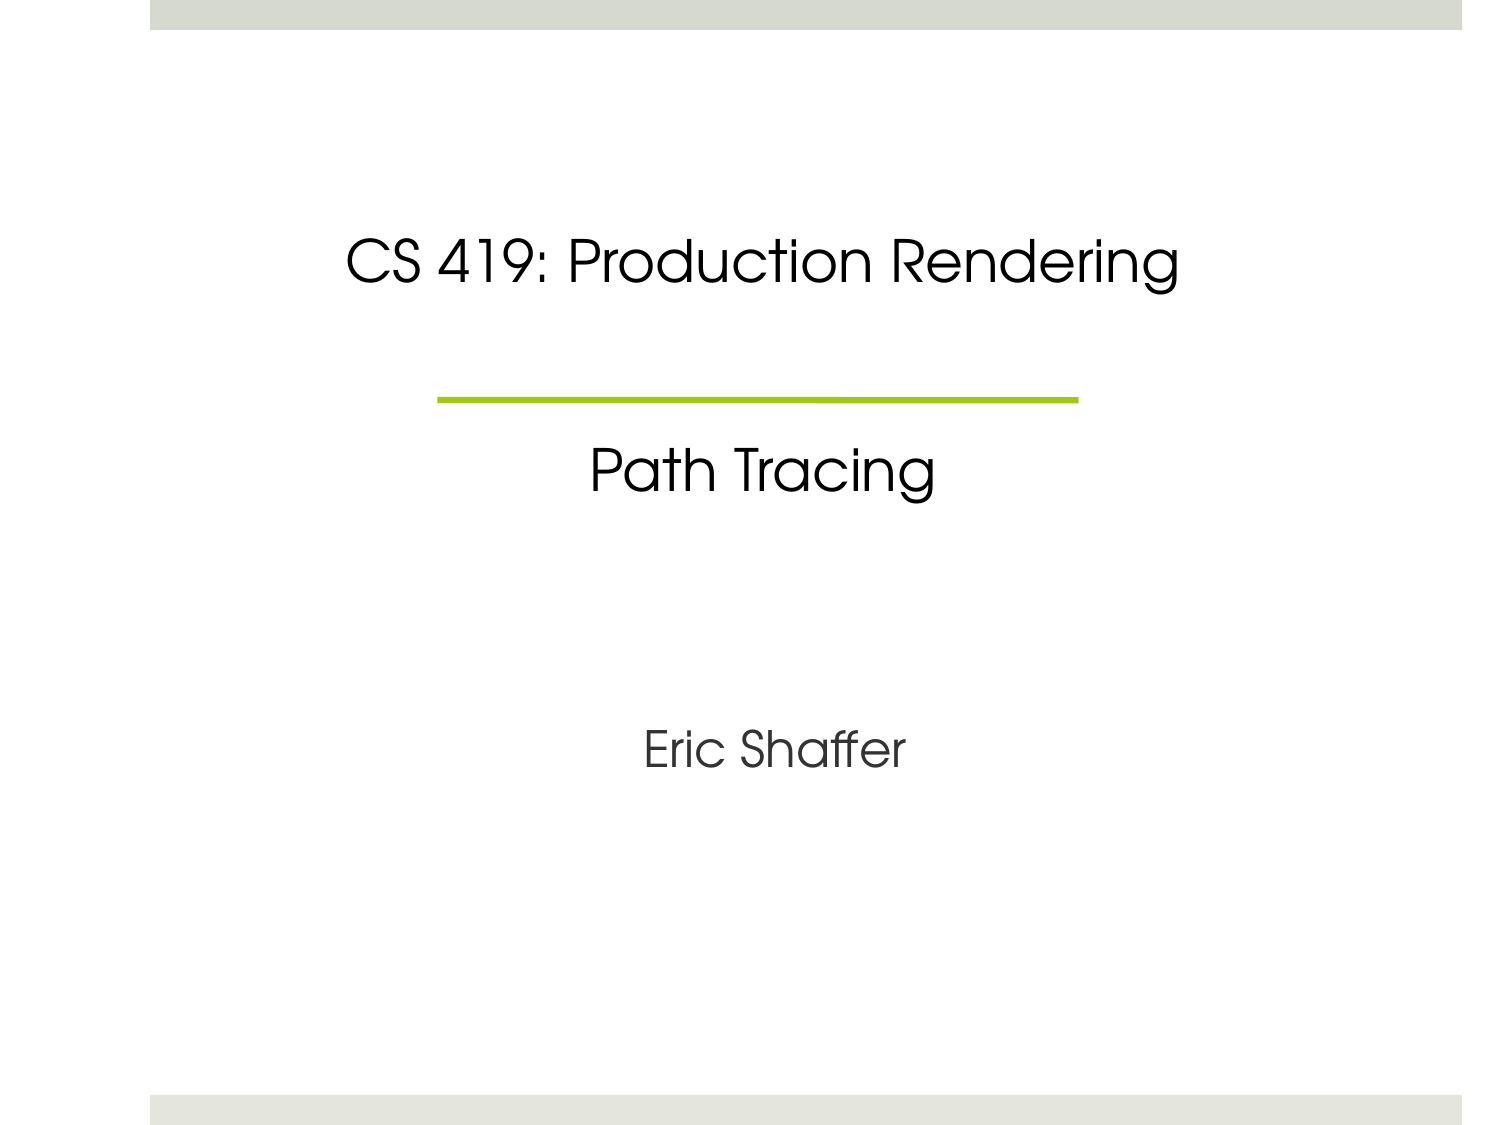

# CS 419: Production Rendering Path Tracing
Eric Shaffer